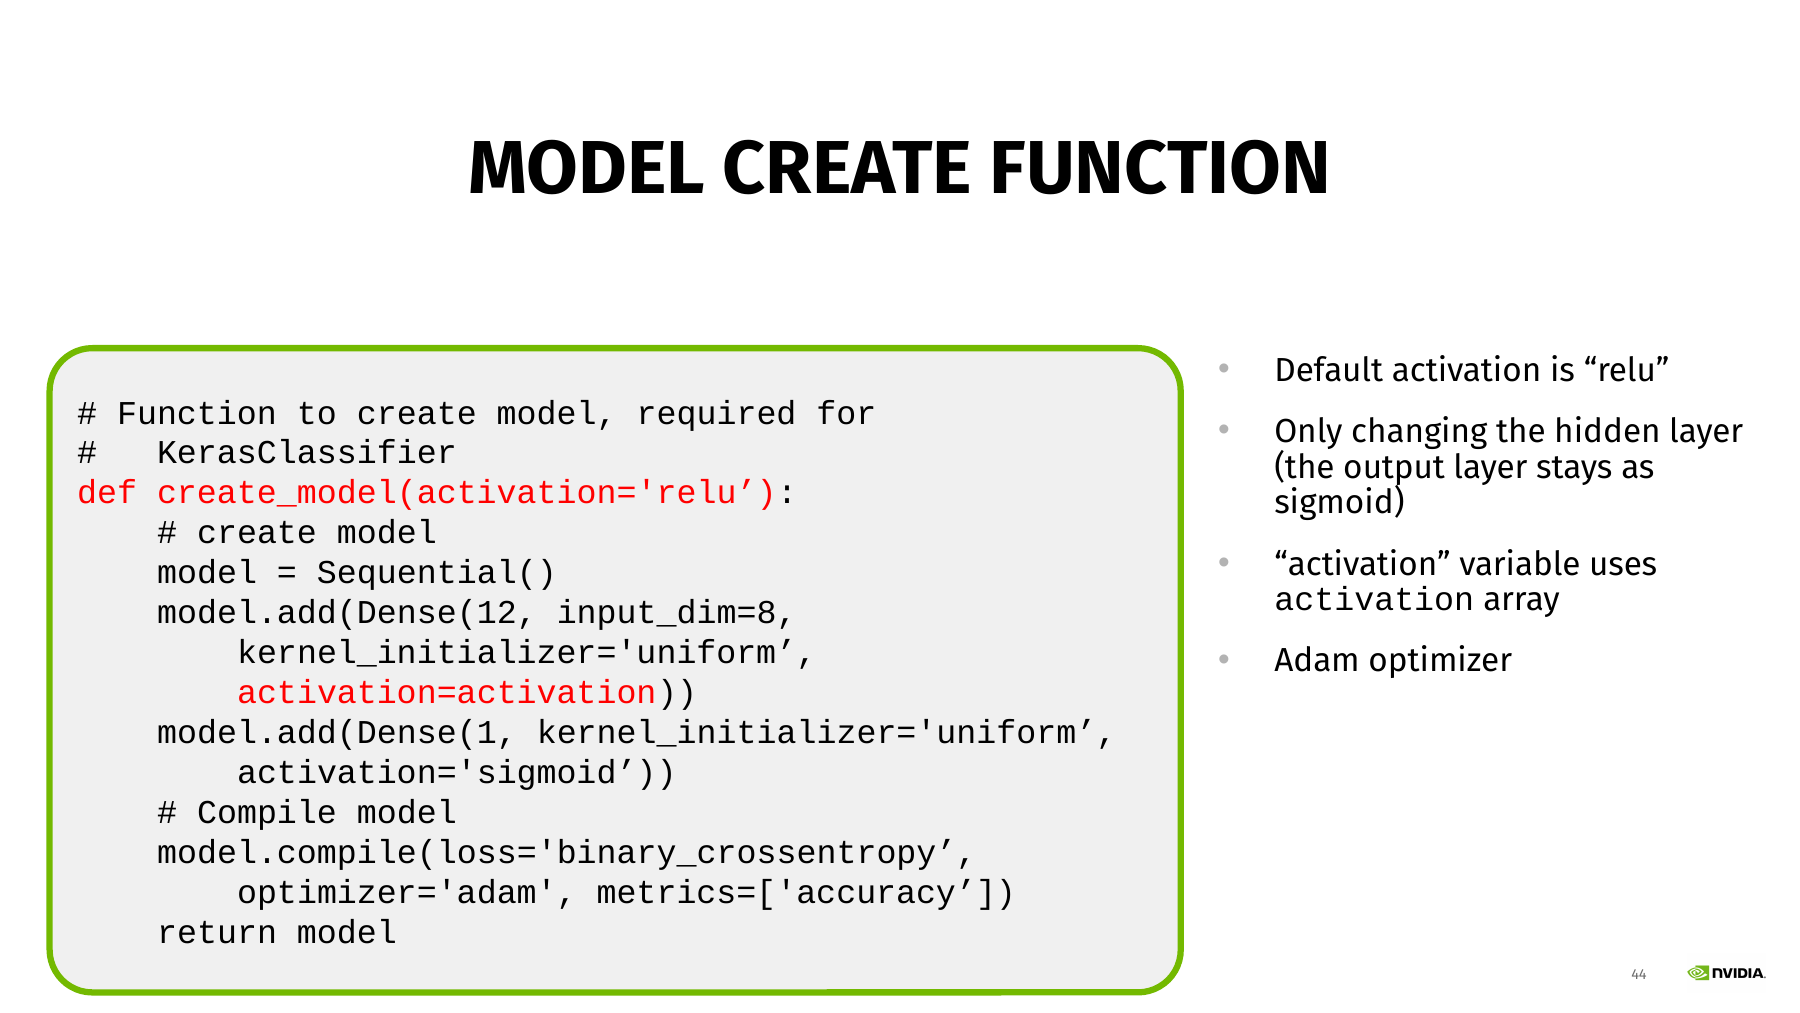

# Model create function
Default activation is “relu”
Only changing the hidden layer (the output layer stays as sigmoid)
“activation” variable uses activation array
Adam optimizer

# Function to create model, required for
#   KerasClassifier
def create_model(activation='relu’):
    # create model
    model = Sequential()
    model.add(Dense(12, input_dim=8,
        kernel_initializer='uniform’,
        activation=activation))
    model.add(Dense(1, kernel_initializer='uniform’,
        activation='sigmoid’))
    # Compile model
    model.compile(loss='binary_crossentropy’,
        optimizer='adam', metrics=['accuracy’])
    return model